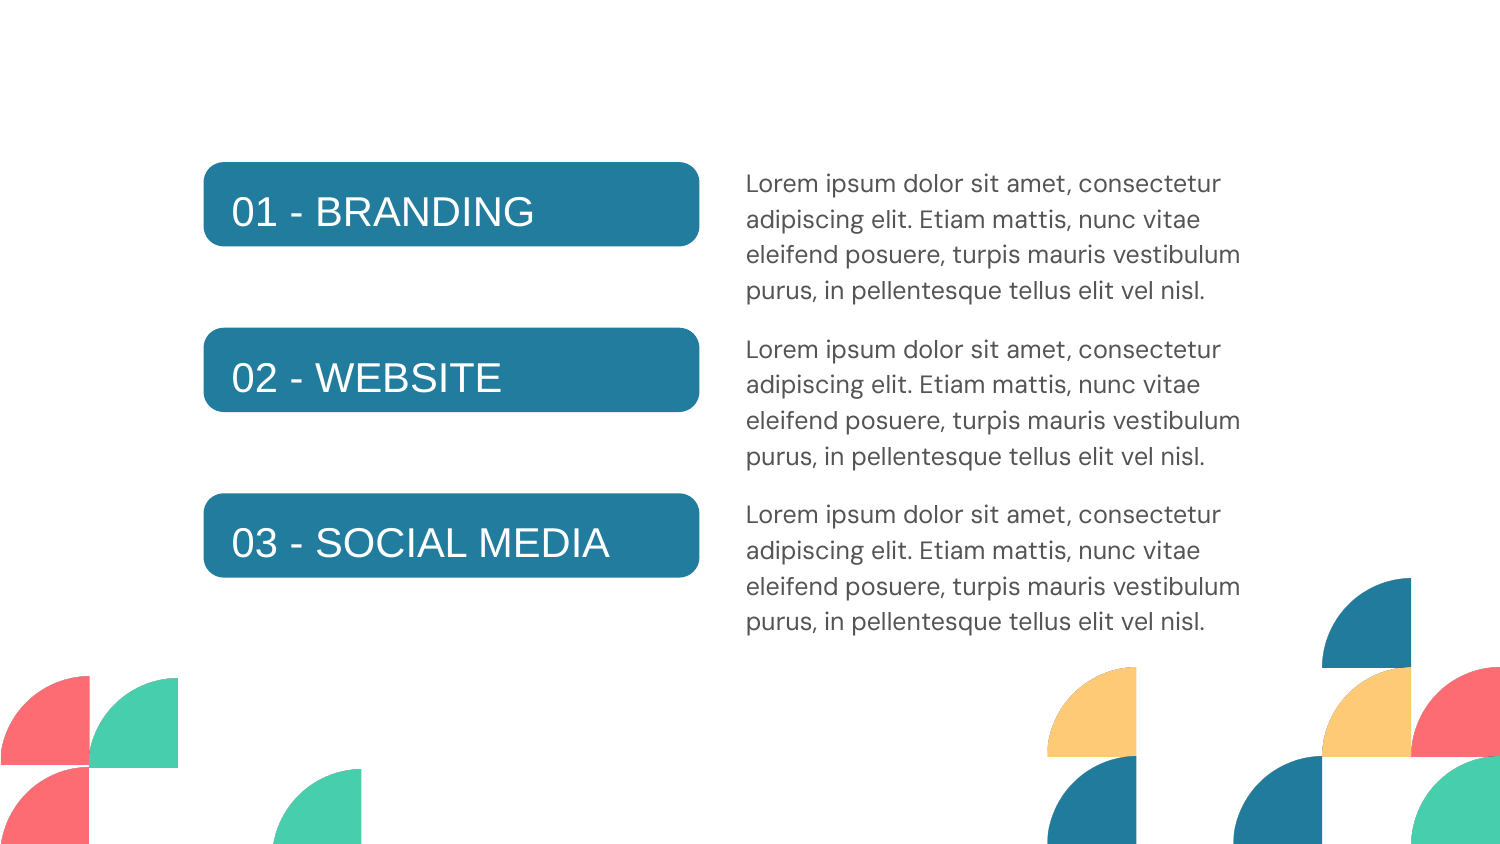

Lorem ipsum dolor sit amet, consectetur adipiscing elit. Etiam mattis, nunc vitae eleifend posuere, turpis mauris vestibulum purus, in pellentesque tellus elit vel nisl.

01 - BRANDING

Lorem ipsum dolor sit amet, consectetur adipiscing elit. Etiam mattis, nunc vitae eleifend posuere, turpis mauris vestibulum purus, in pellentesque tellus elit vel nisl.
02 - WEBSITE

Lorem ipsum dolor sit amet, consectetur adipiscing elit. Etiam mattis, nunc vitae eleifend posuere, turpis mauris vestibulum purus, in pellentesque tellus elit vel nisl.
03 - SOCIAL MEDIA